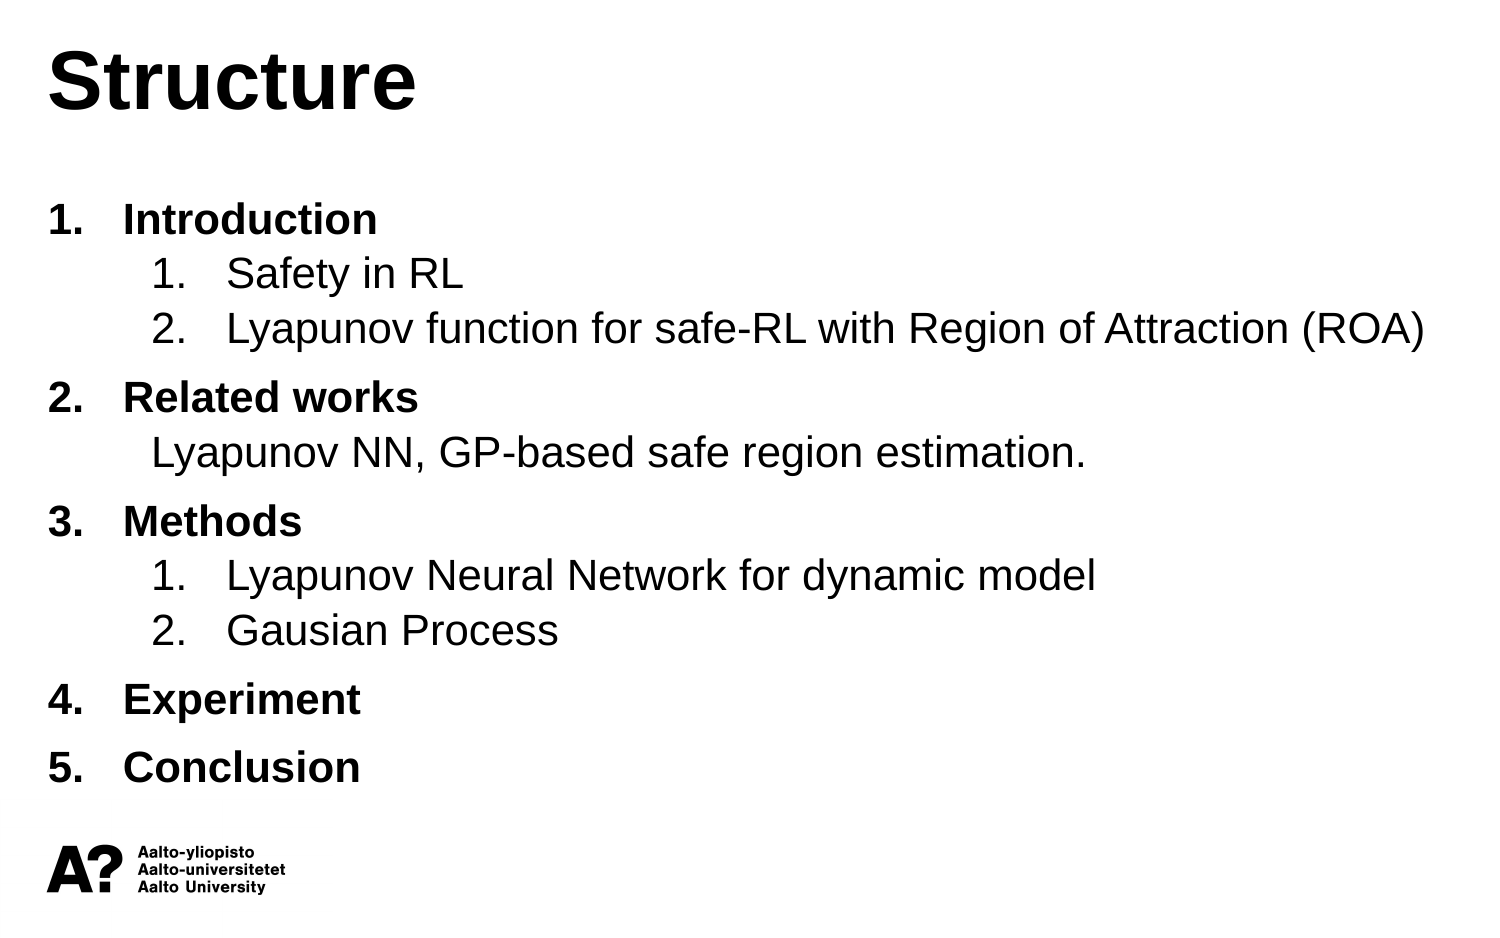

Structure
Introduction
Safety in RL
Lyapunov function for safe-RL with Region of Attraction (ROA)
Related works
Lyapunov NN, GP-based safe region estimation.
Methods
Lyapunov Neural Network for dynamic model
Gausian Process
Experiment
Conclusion